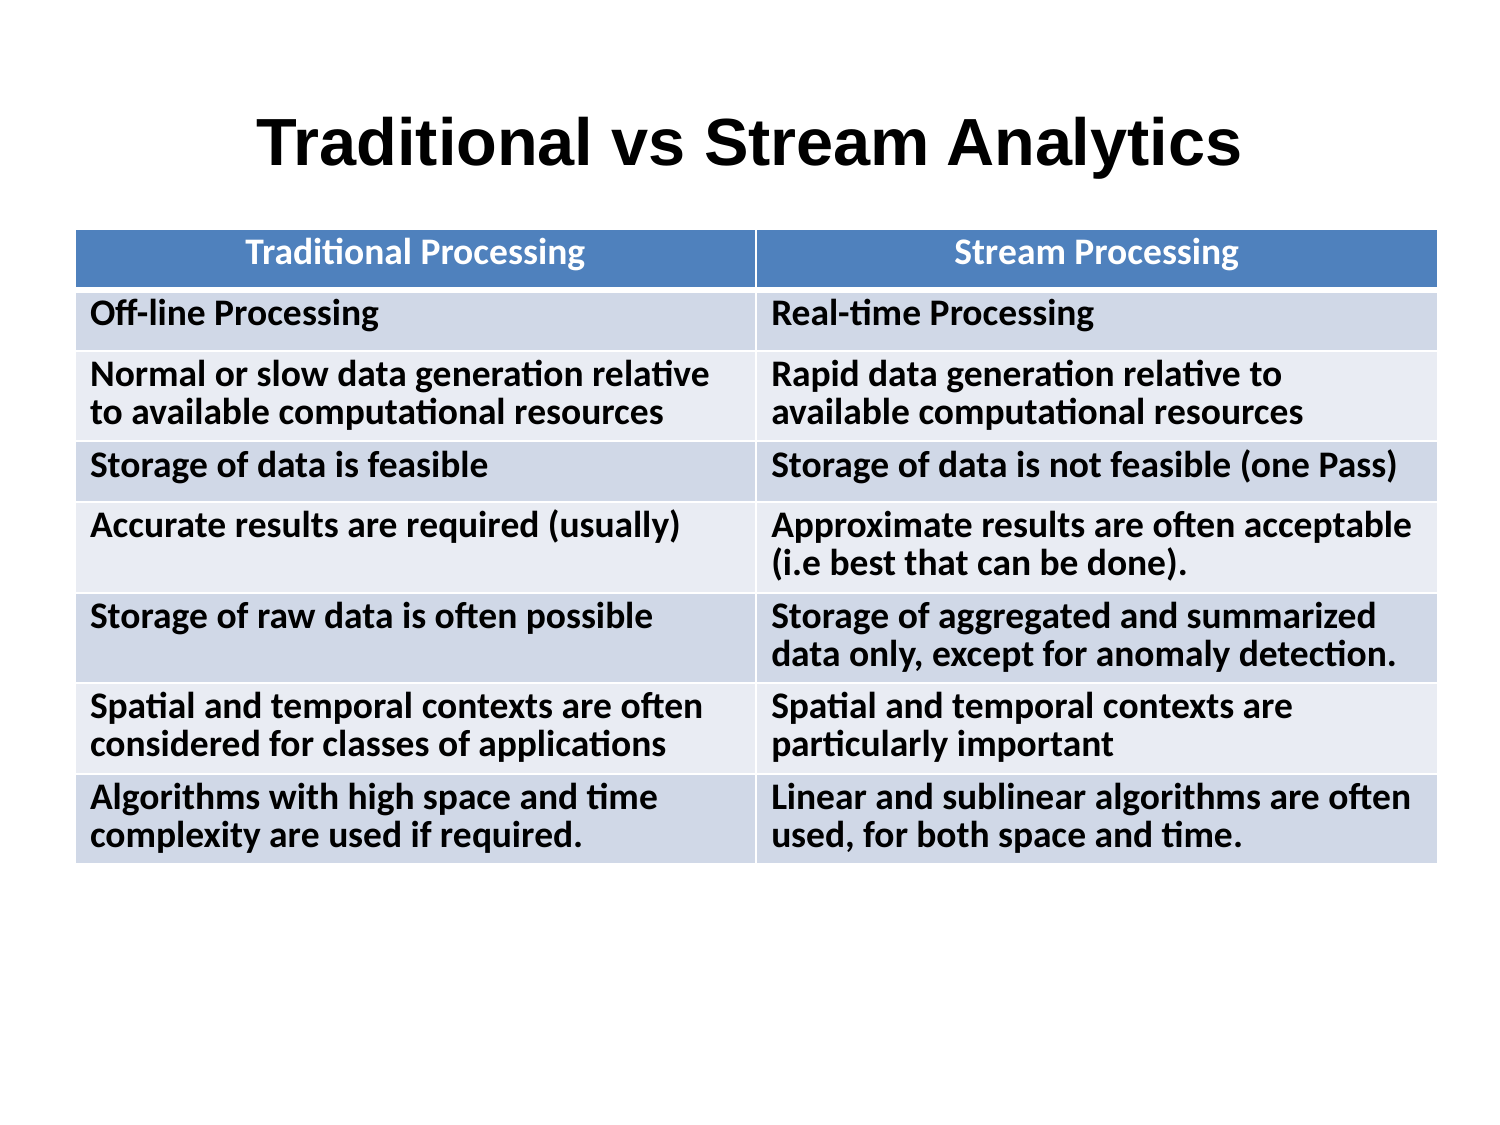

# Traditional vs Stream Analytics
| Traditional Processing | Stream Processing |
| --- | --- |
| Off-line Processing | Real-time Processing |
| Normal or slow data generation relative to available computational resources | Rapid data generation relative to available computational resources |
| Storage of data is feasible | Storage of data is not feasible (one Pass) |
| Accurate results are required (usually) | Approximate results are often acceptable (i.e best that can be done). |
| Storage of raw data is often possible | Storage of aggregated and summarized data only, except for anomaly detection. |
| Spatial and temporal contexts are often considered for classes of applications | Spatial and temporal contexts are particularly important |
| Algorithms with high space and time complexity are used if required. | Linear and sublinear algorithms are often used, for both space and time. |